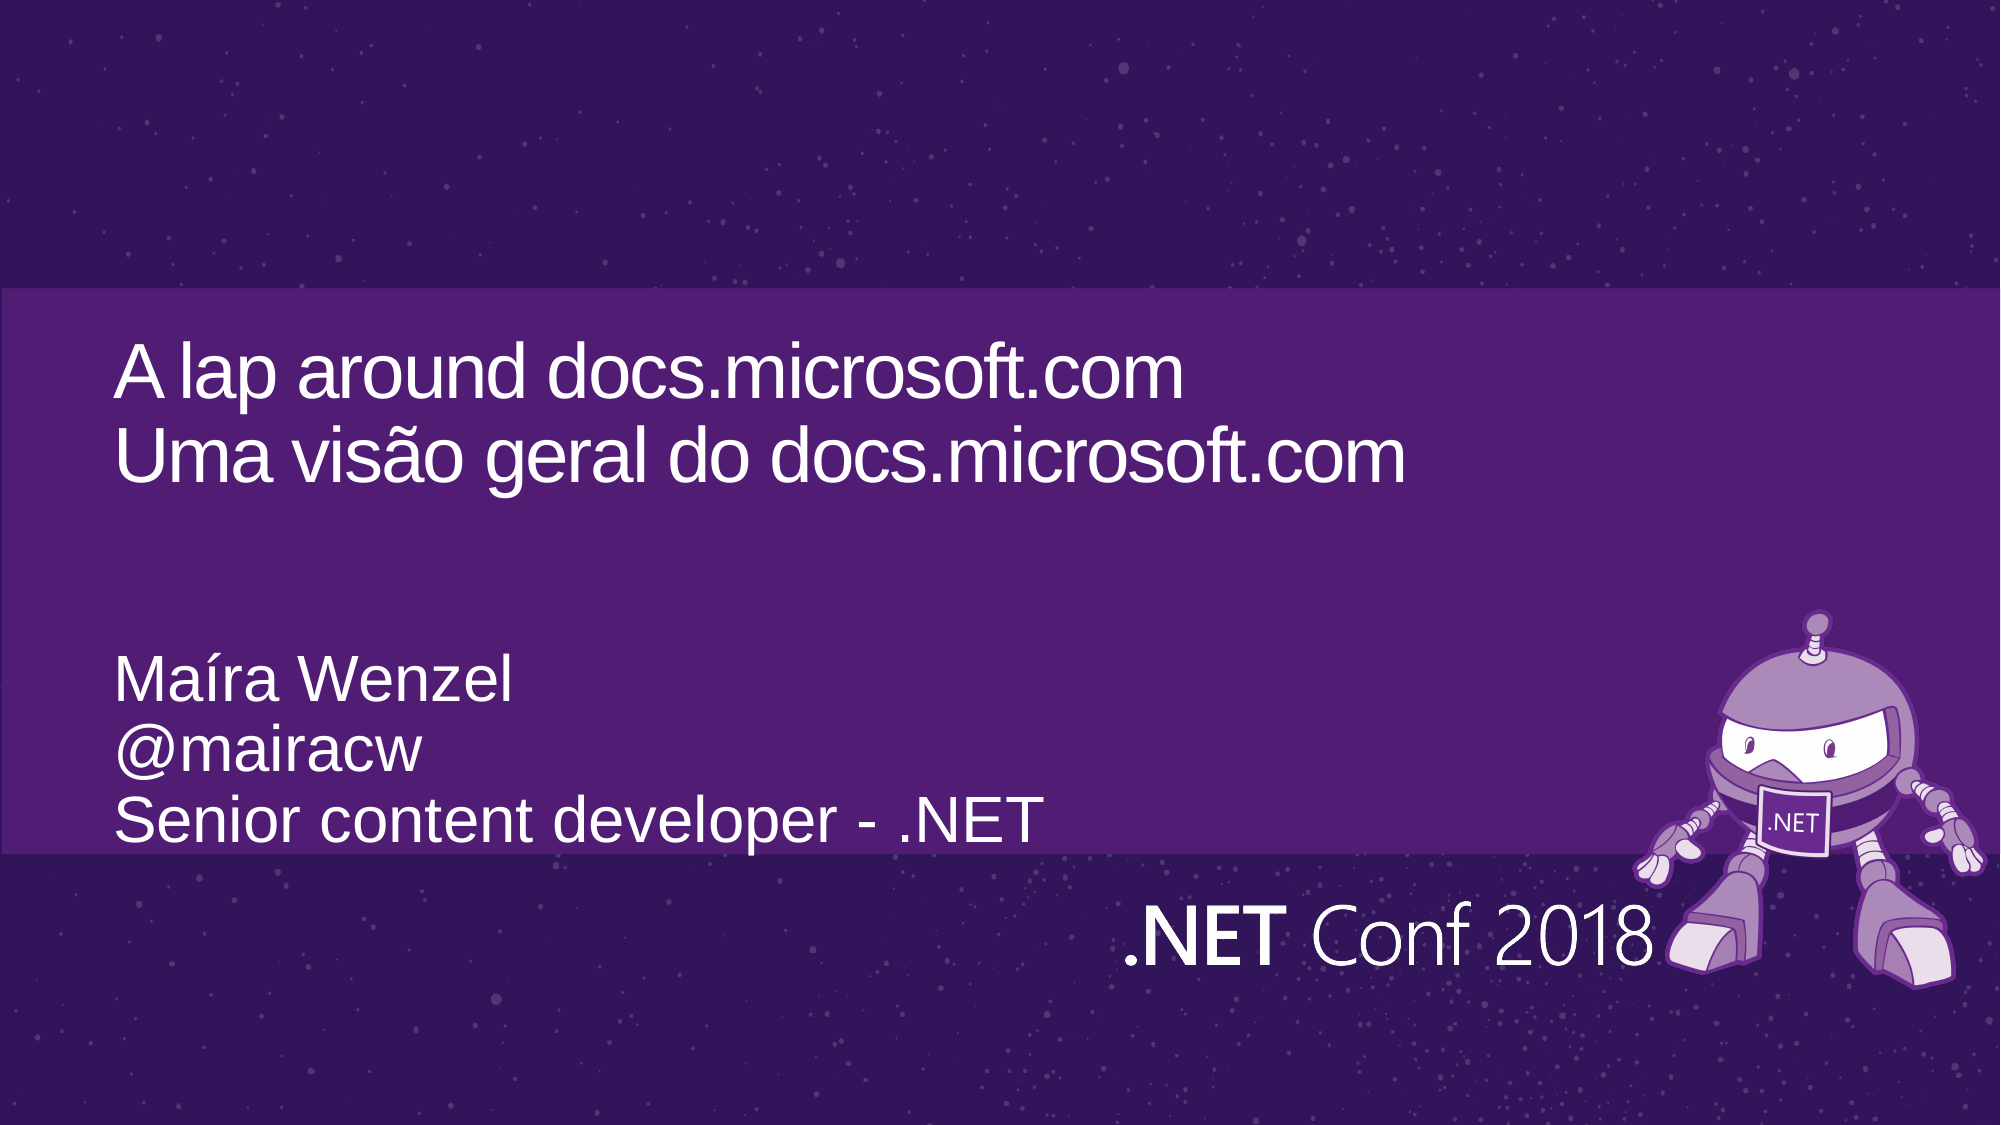

# A lap around docs.microsoft.com Uma visão geral do docs.microsoft.com
Maíra Wenzel
@mairacw
Senior content developer - .NET